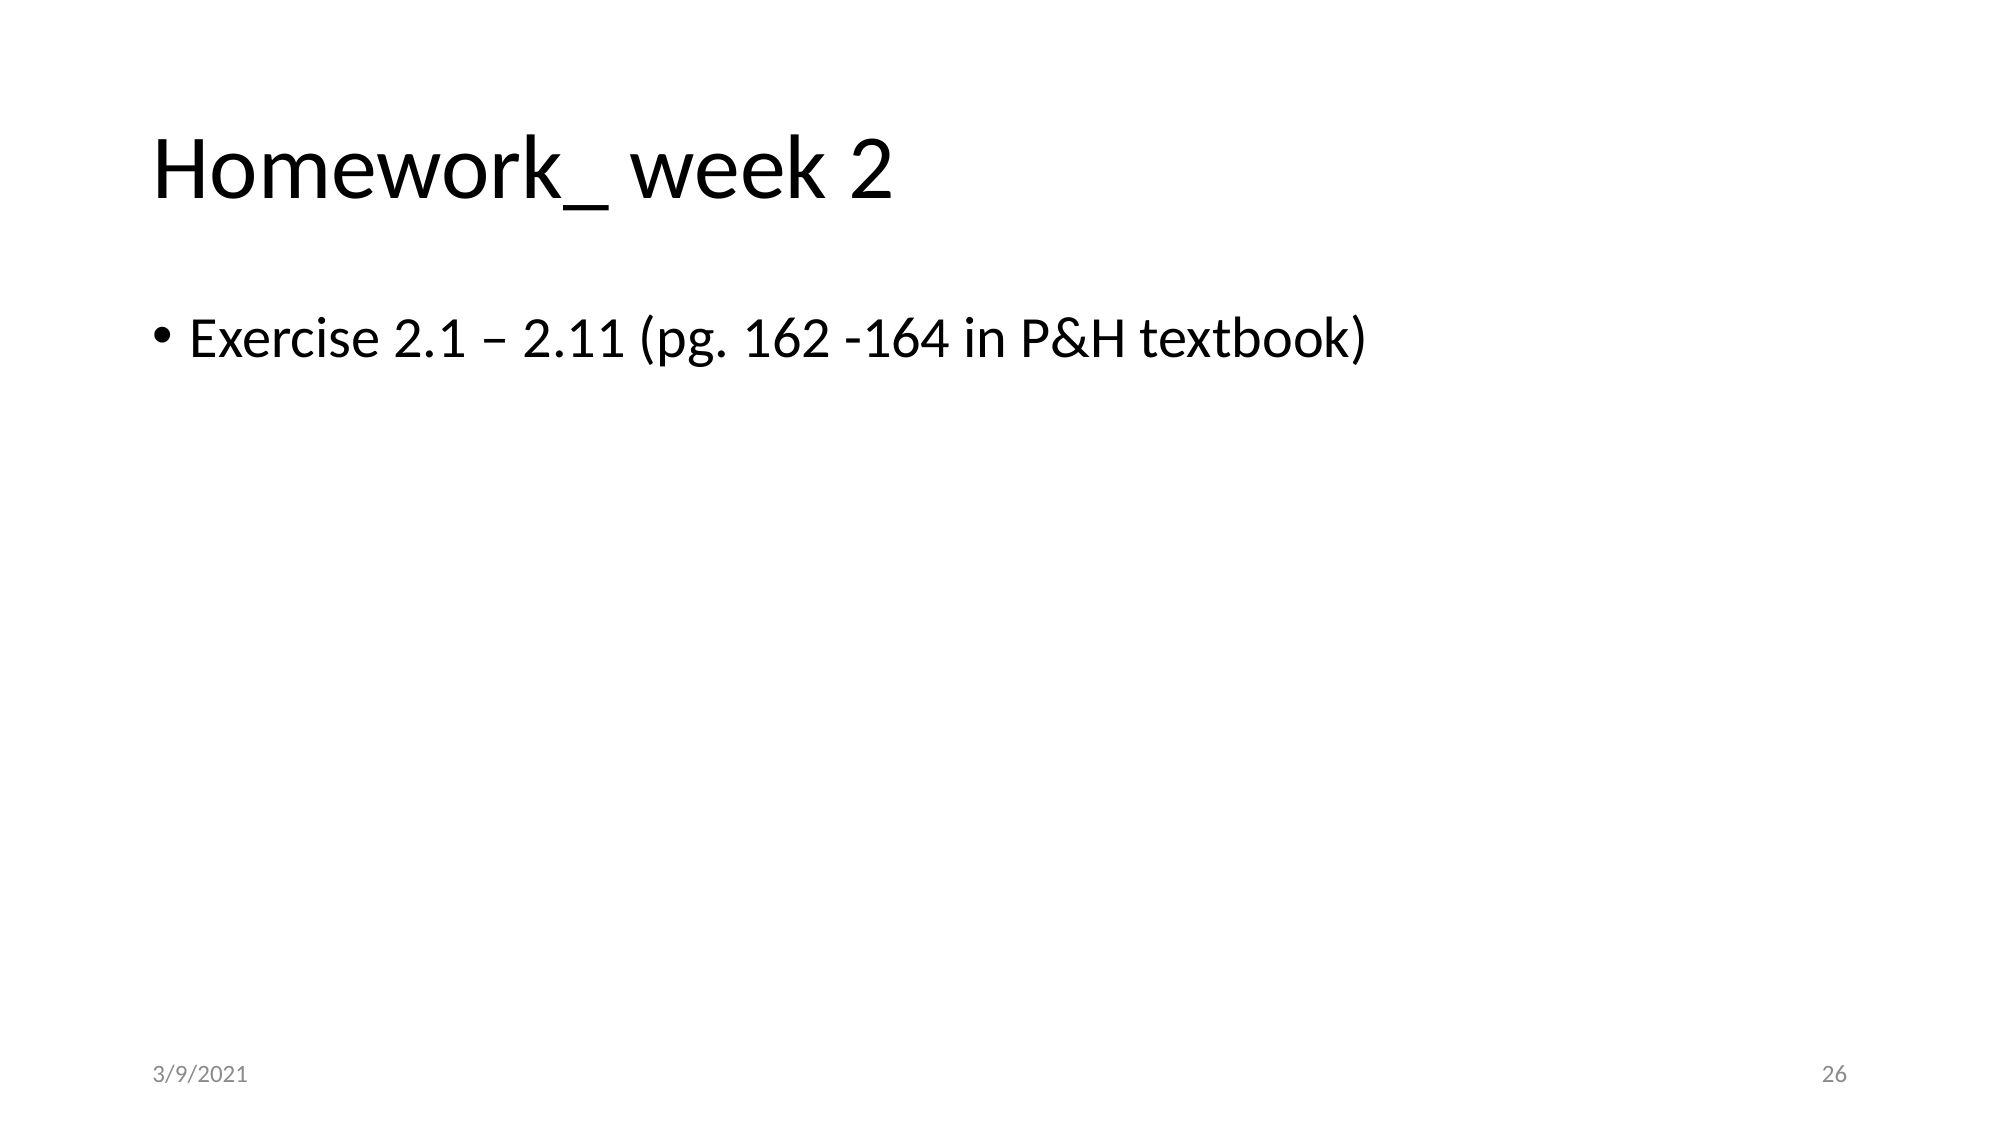

# Homework_ week 2
Exercise 2.1 – 2.11 (pg. 162 -164 in P&H textbook)
3/9/2021
26